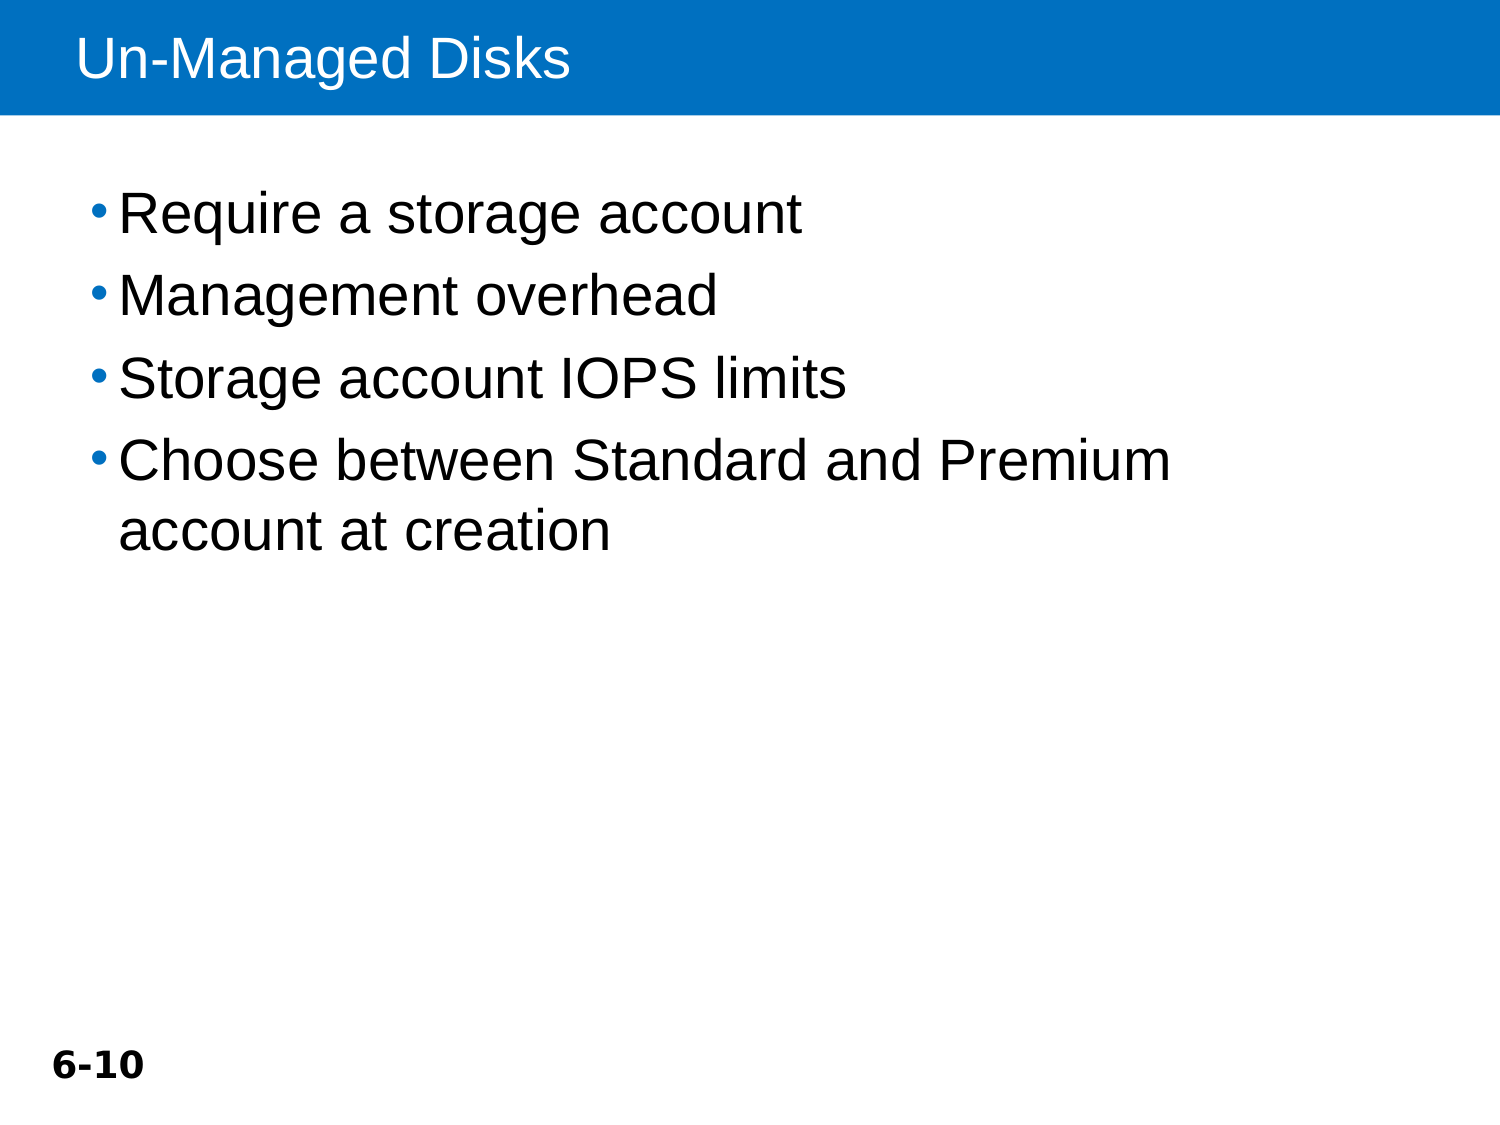

# Un-Managed Disks
Require a storage account
Management overhead
Storage account IOPS limits
Choose between Standard and Premium account at creation
6-10